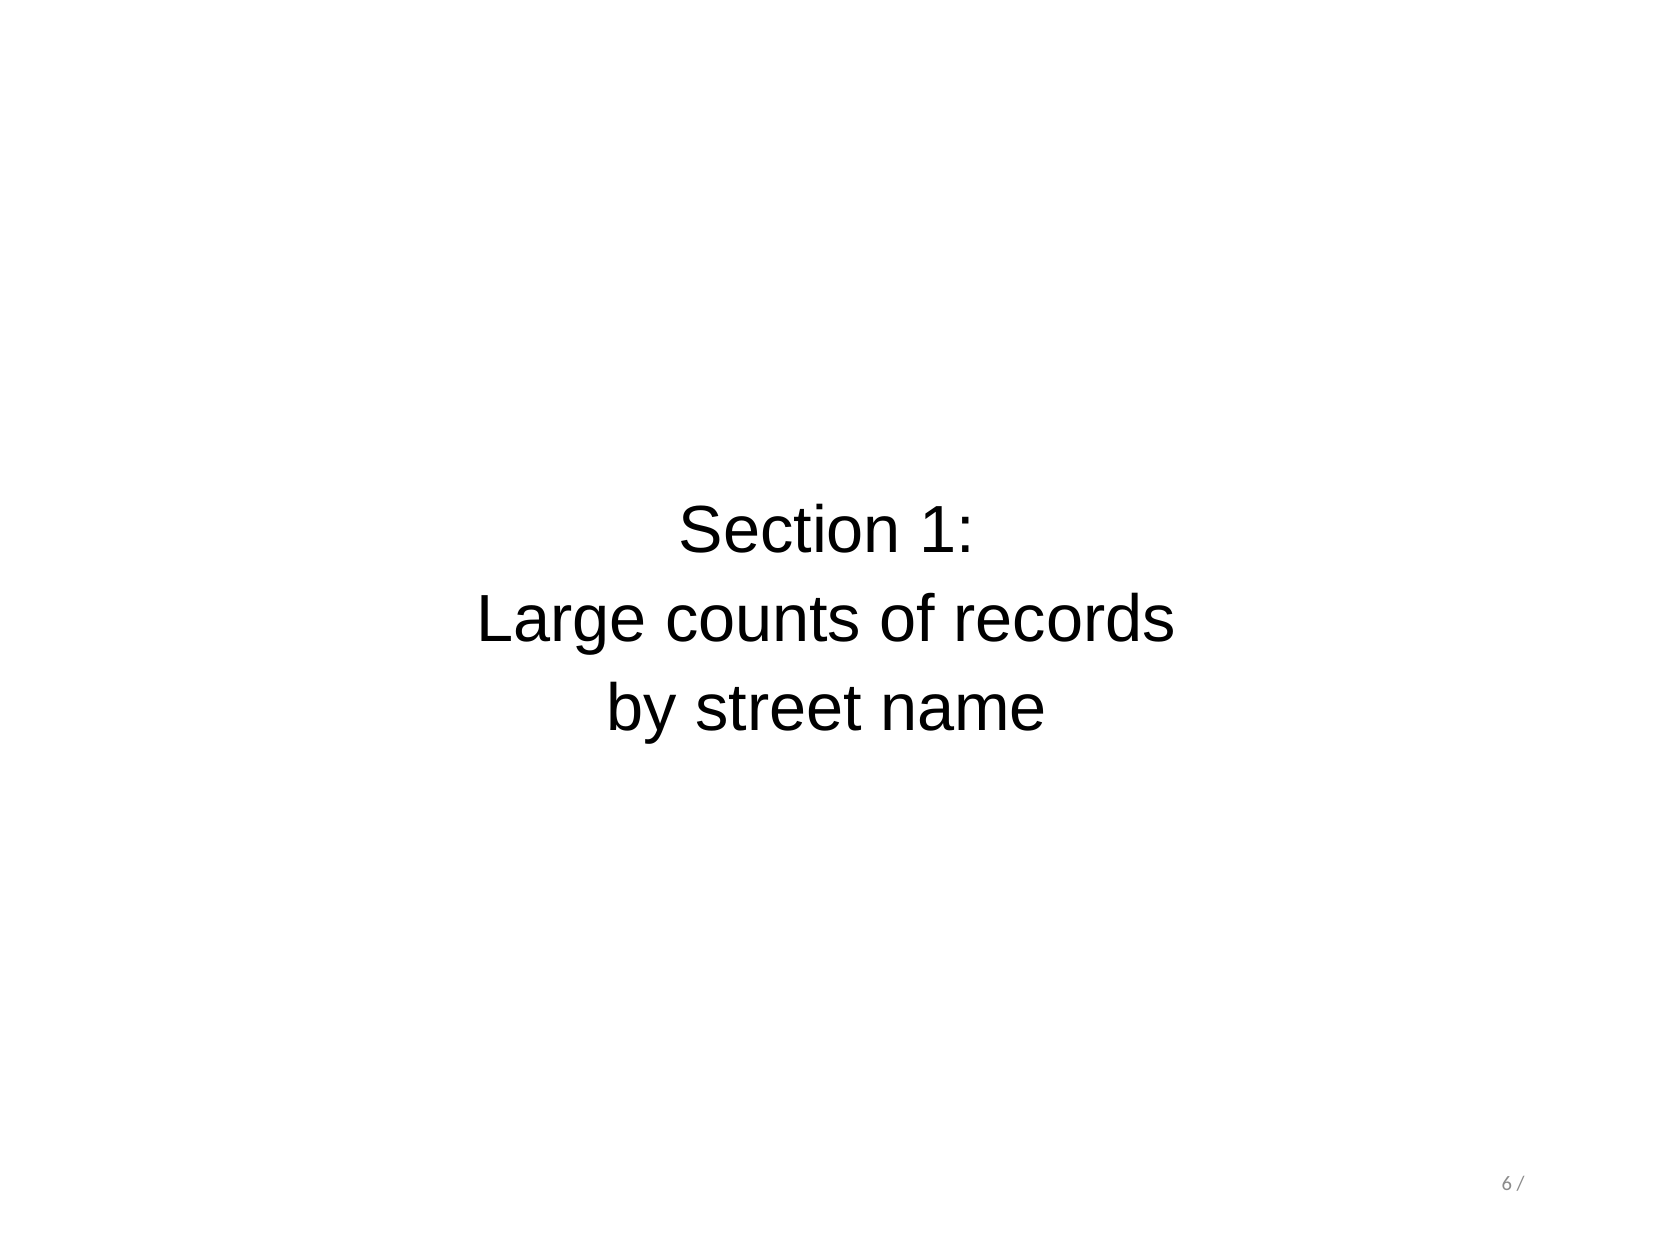

Section 1:
Large counts of records
by street name
6 /